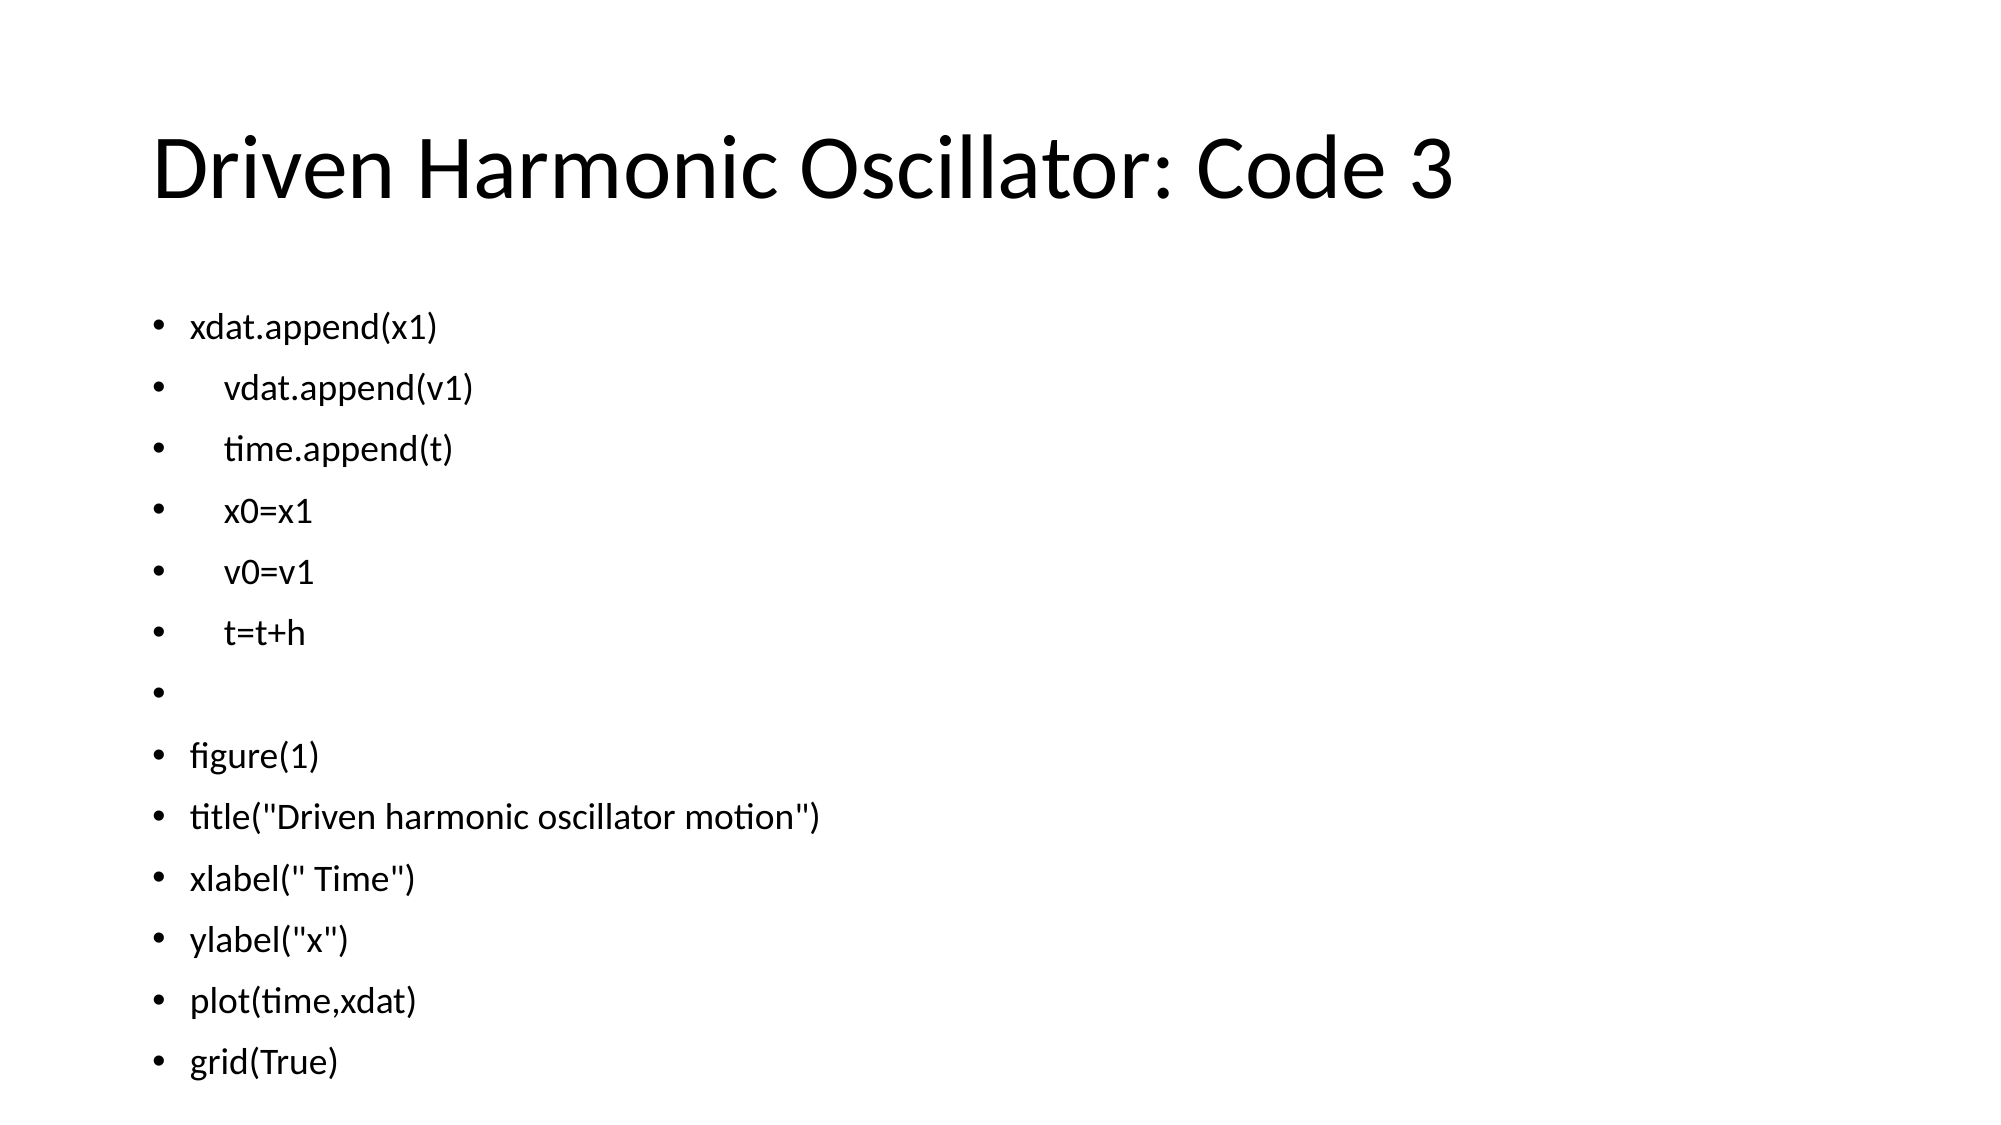

# Driven Harmonic Oscillator: Code 3
xdat.append(x1)
    vdat.append(v1)
    time.append(t)
    x0=x1
    v0=v1
    t=t+h

figure(1)
title("Driven harmonic oscillator motion")
xlabel(" Time")
ylabel("x")
plot(time,xdat)
grid(True)